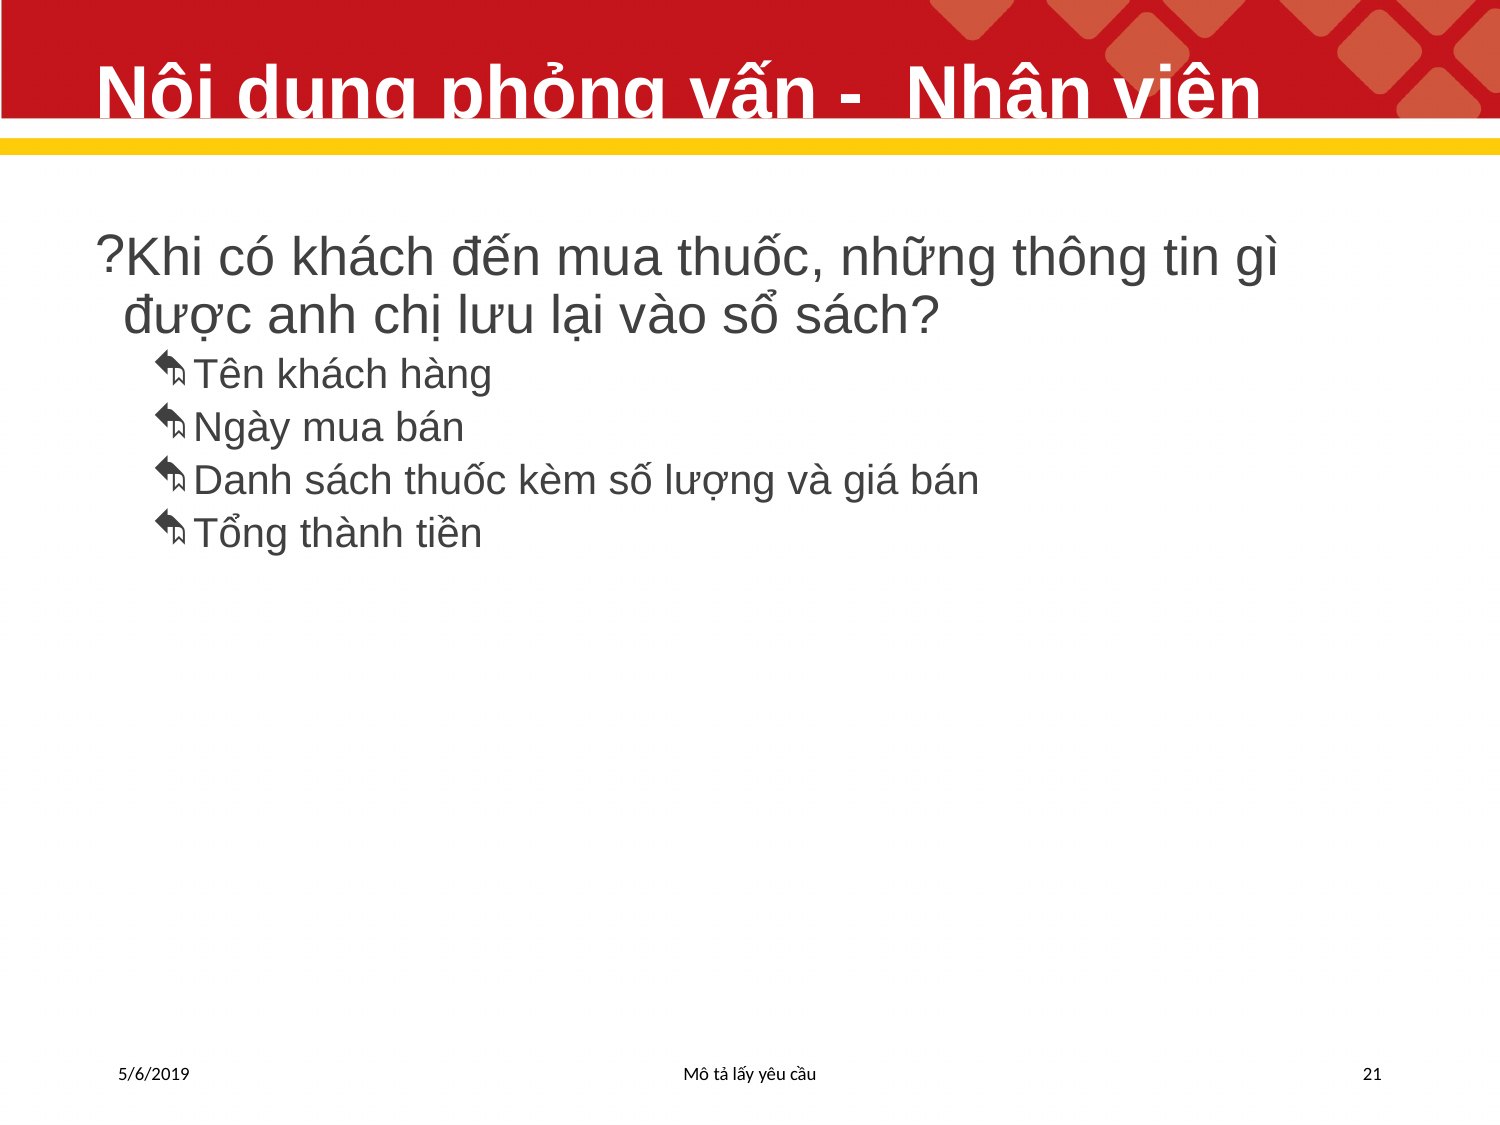

# Nội dung phỏng vấn -  Nhân viên
Khi có khách đến mua thuốc, những thông tin gì được anh chị lưu lại vào sổ sách?
Tên khách hàng
Ngày mua bán
Danh sách thuốc kèm số lượng và giá bán
Tổng thành tiền

5/6/2019
Mô tả lấy yêu cầu
21